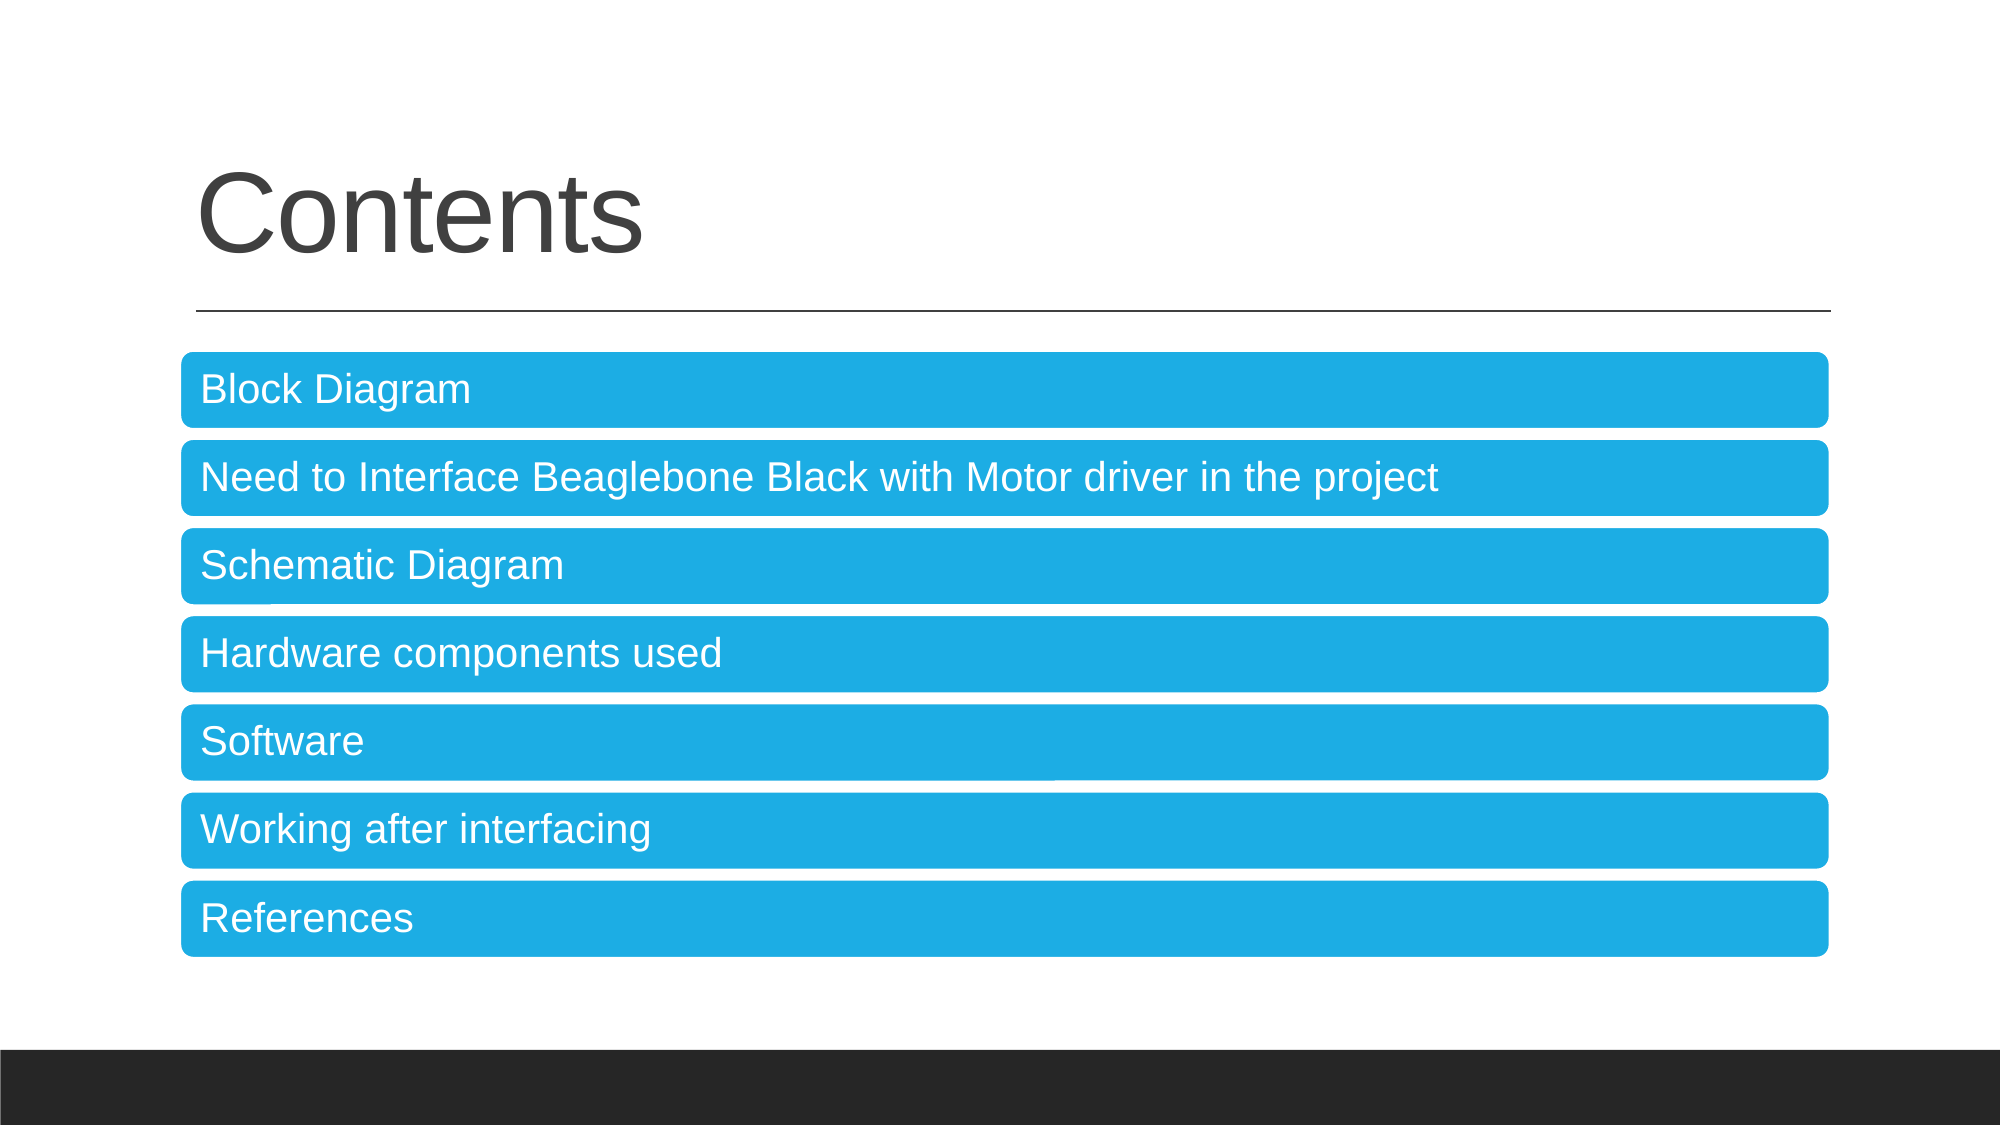

# Contents
Block Diagram
Need to Interface Beaglebone Black with Motor driver in the project
Schematic Diagram
Hardware components used
Software
Working after interfacing
References